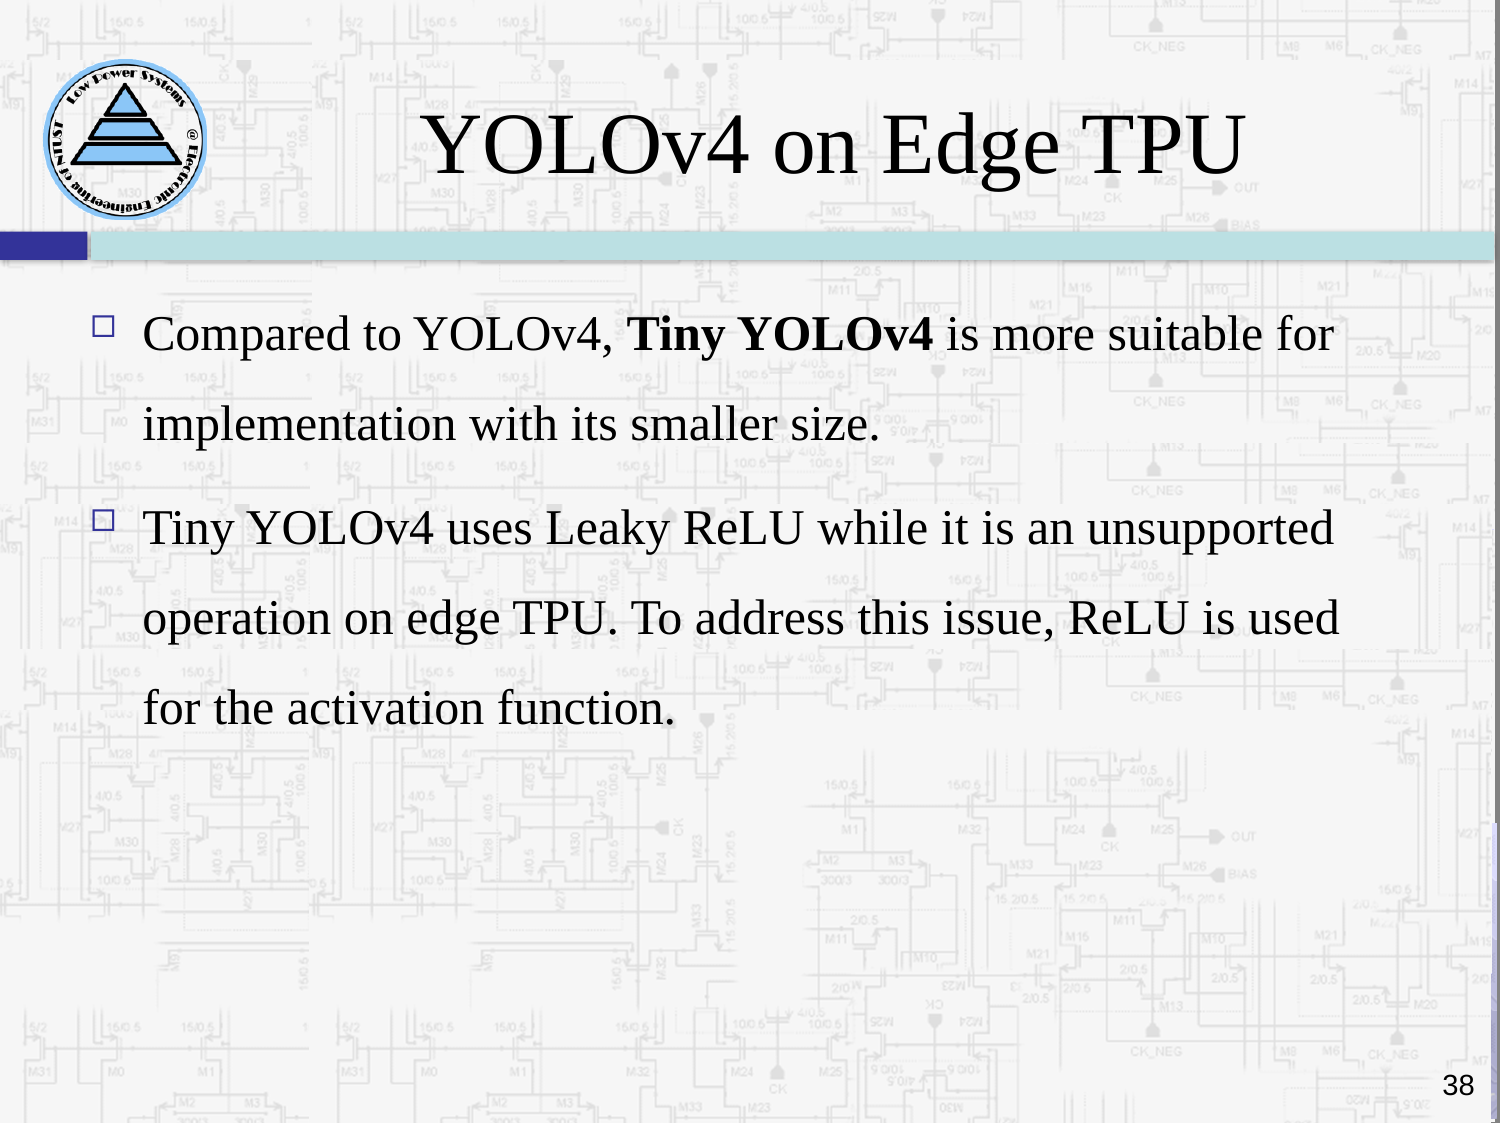

# YOLOv4 on Edge TPU
Compared to YOLOv4, Tiny YOLOv4 is more suitable for implementation with its smaller size.
Tiny YOLOv4 uses Leaky ReLU while it is an unsupported operation on edge TPU. To address this issue, ReLU is used for the activation function.
38